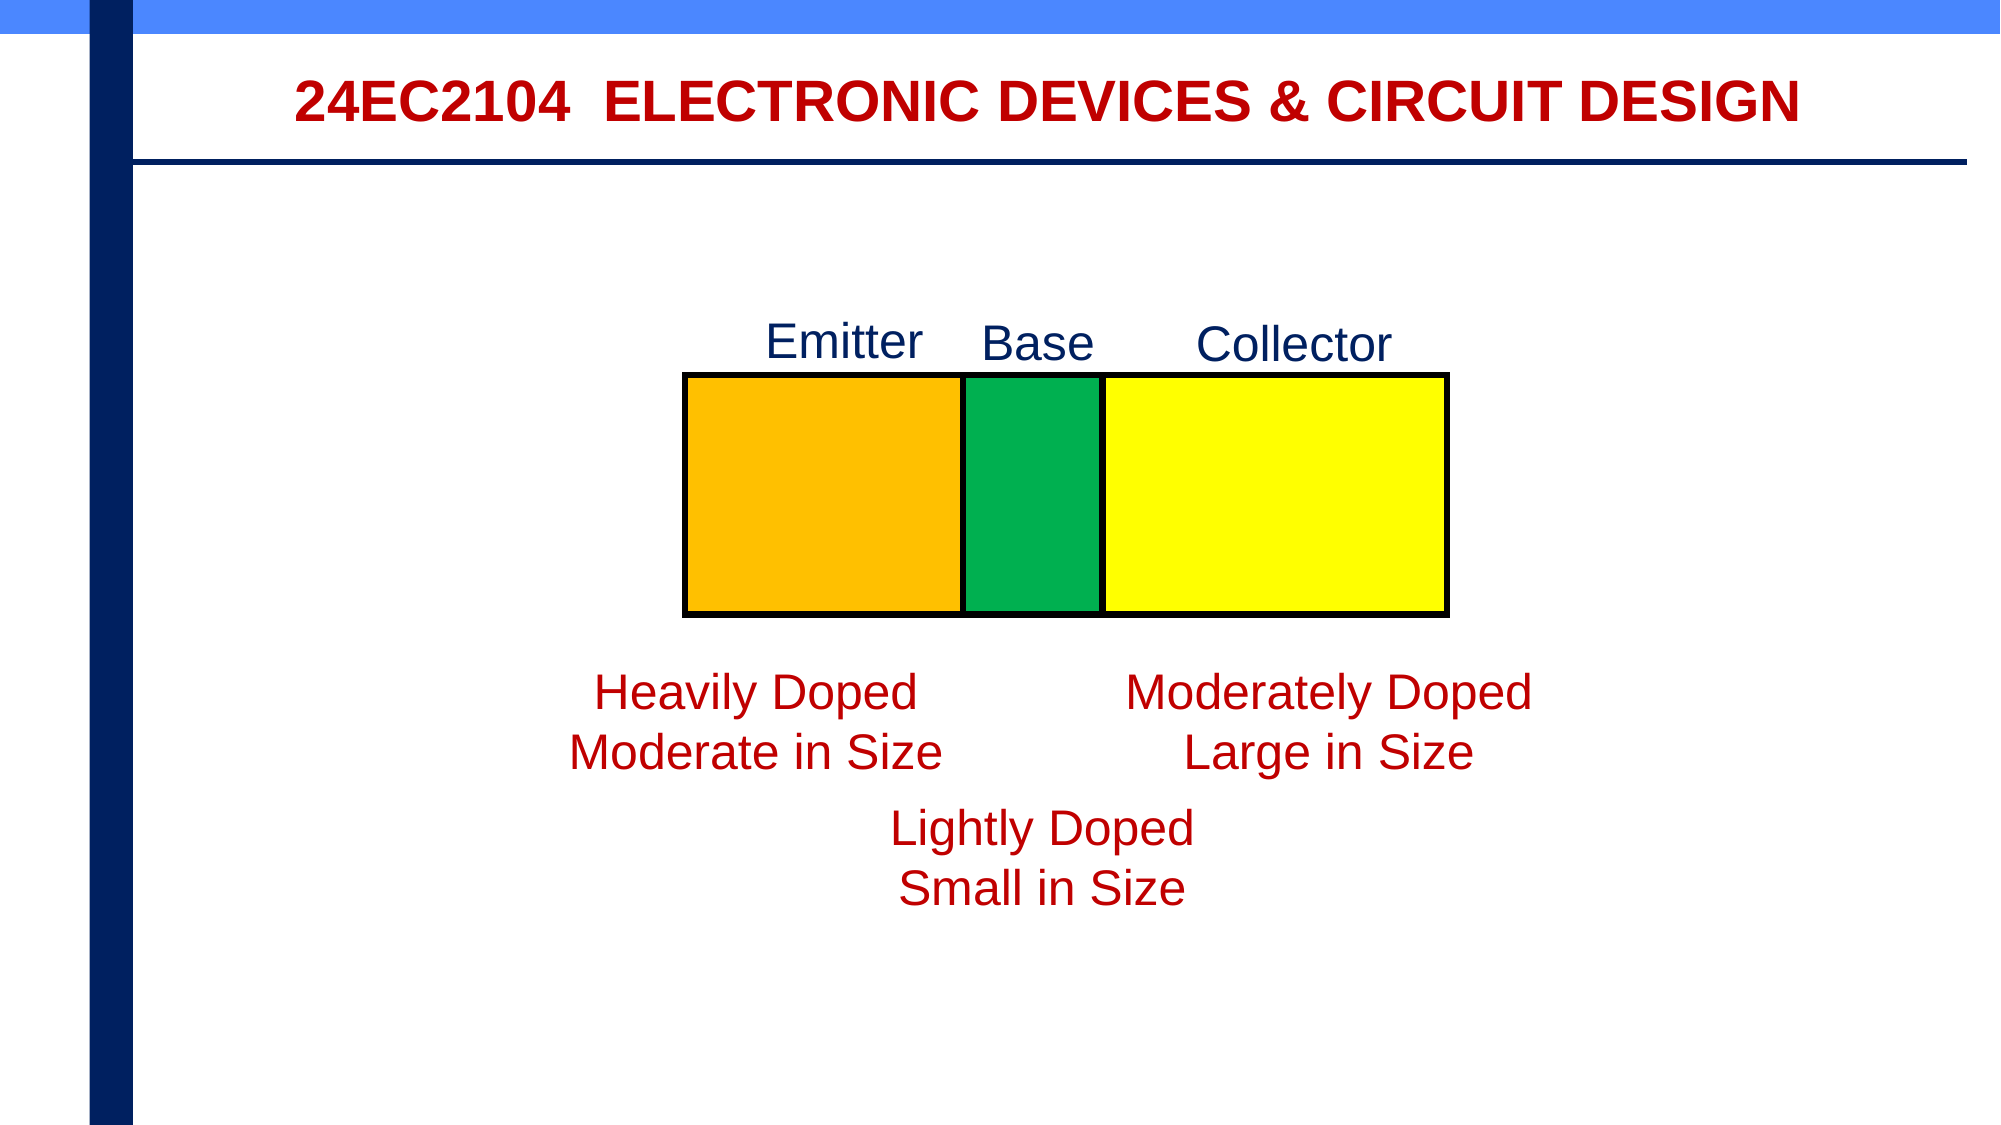

24EC2104  ELECTRONIC DEVICES & CIRCUIT DESIGN
Emitter
Base
Collector

Moderately Doped
Large in Size
Heavily Doped
Moderate in Size
Lightly Doped
Small in Size